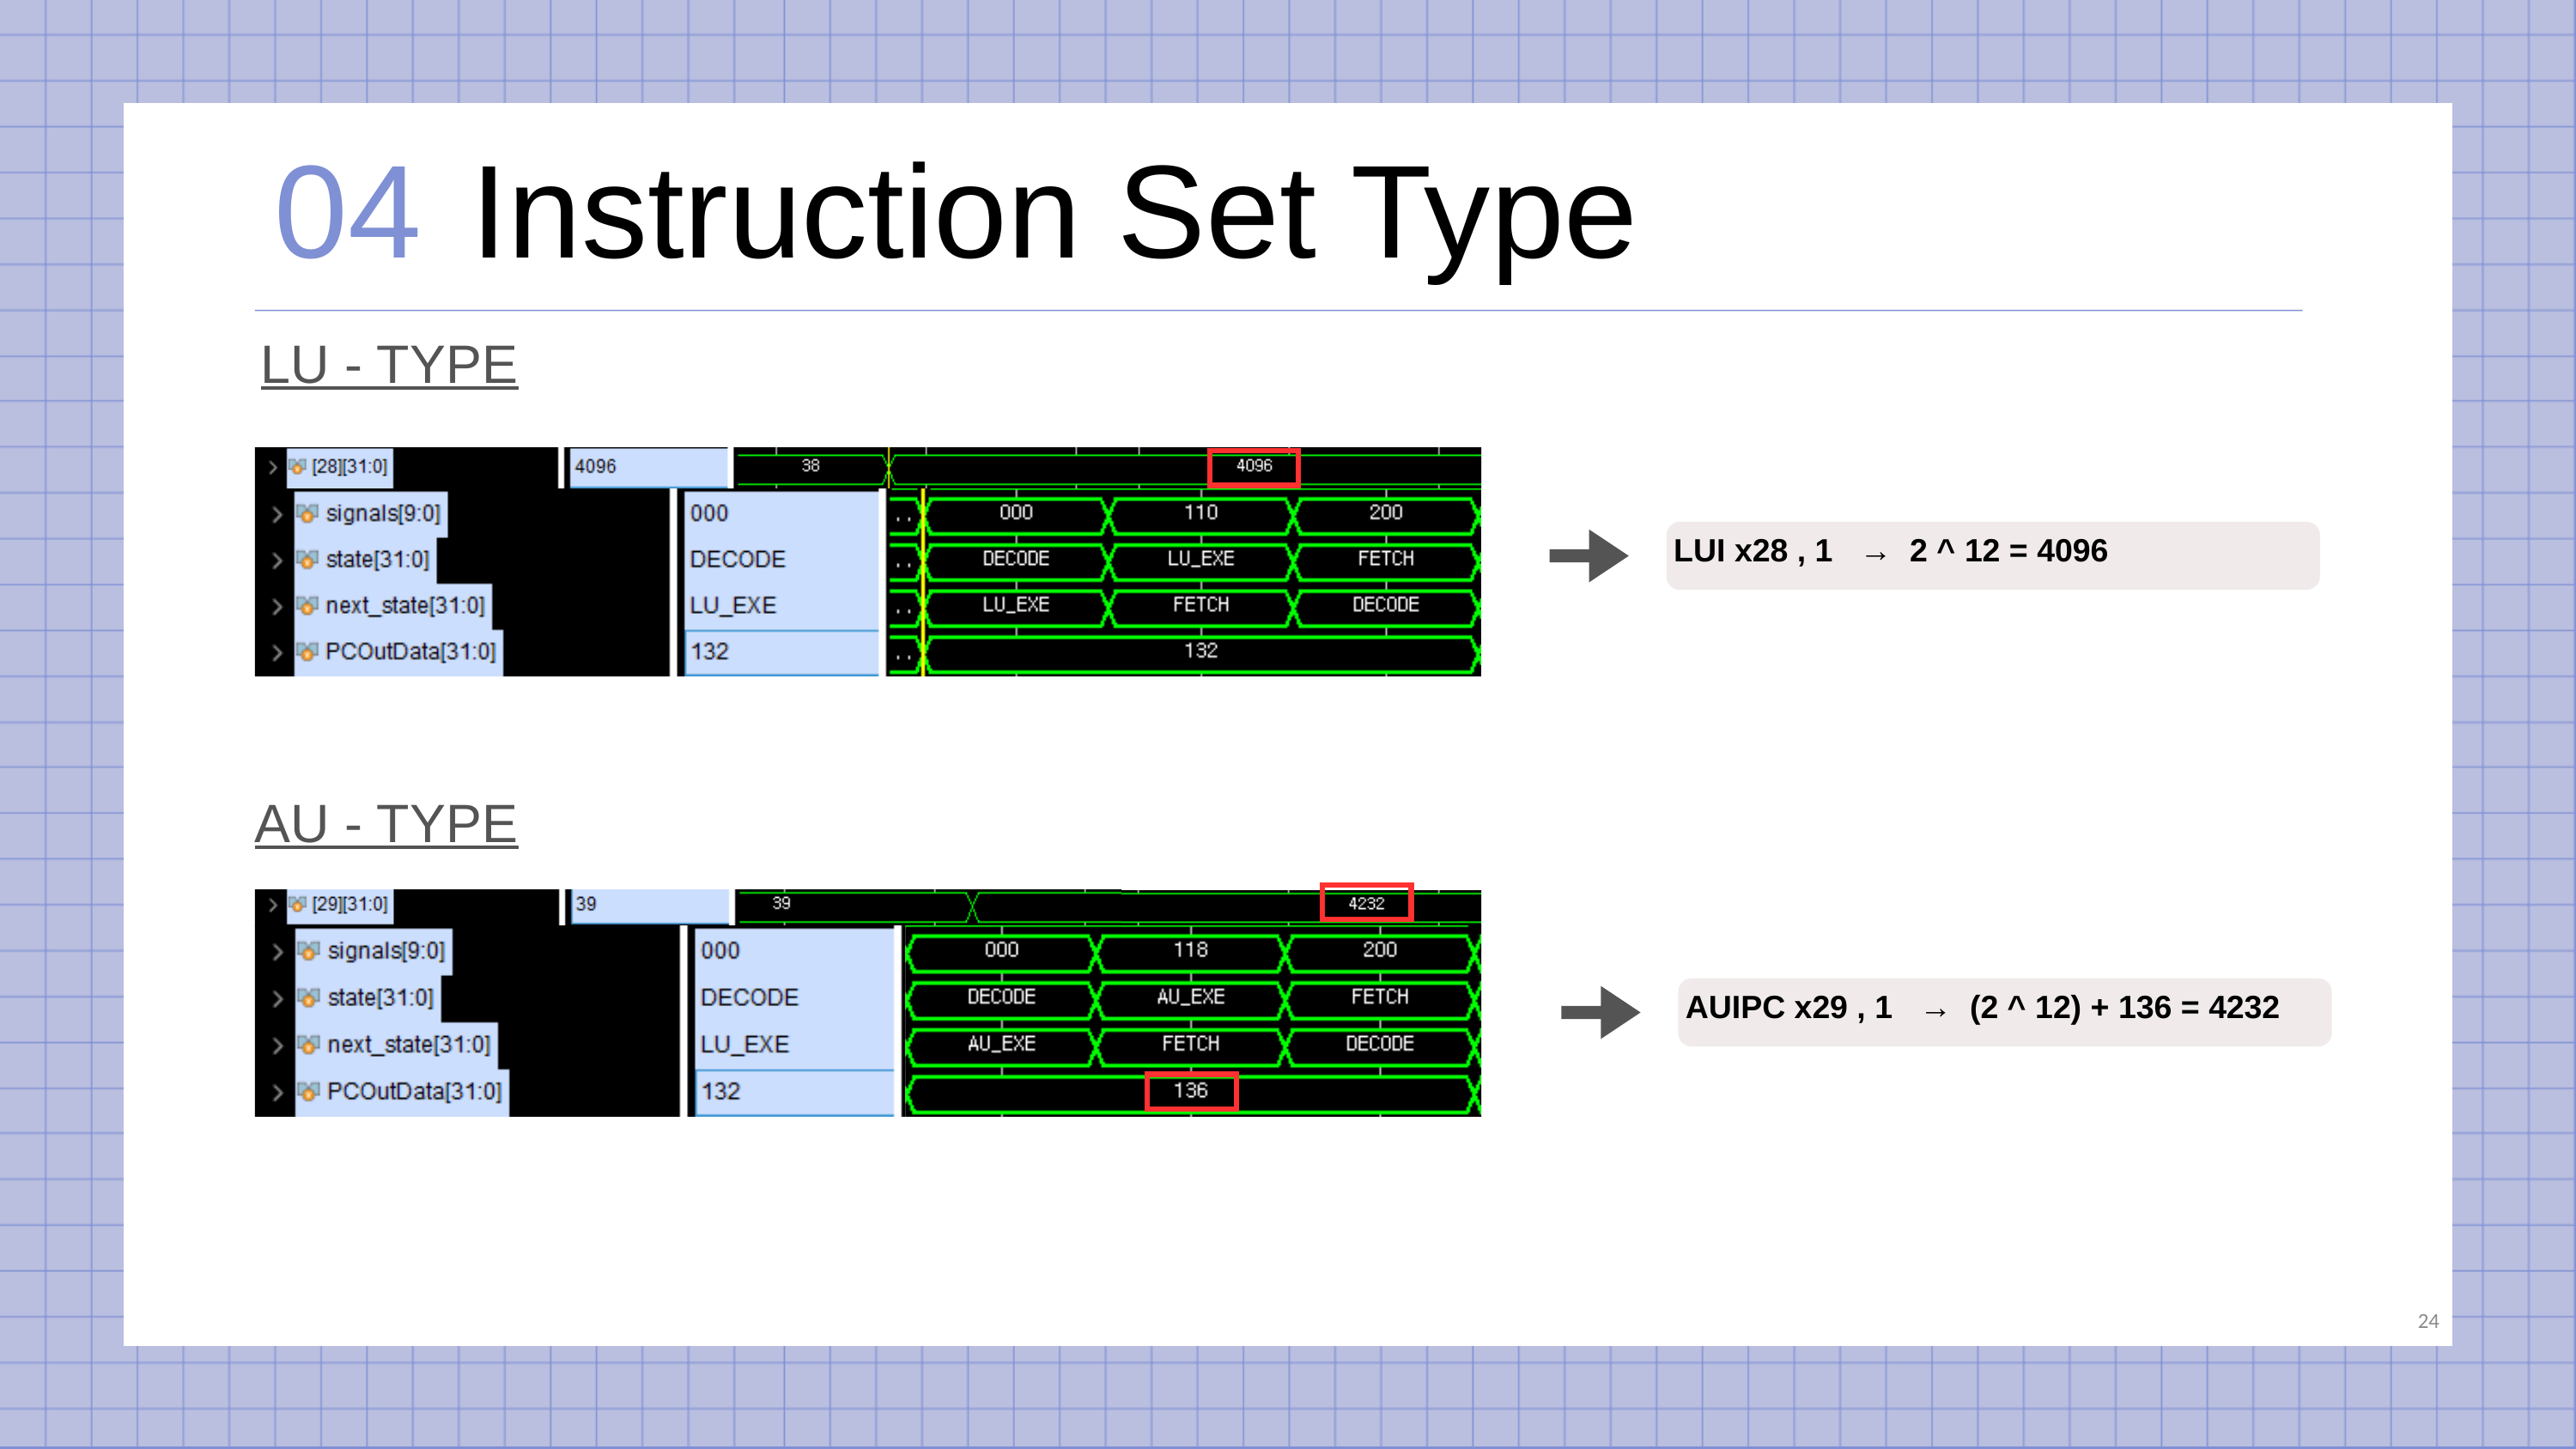

04
Instruction Set Type

LU - TYPE

LUI x28 , 1   →  2 ^ 12 = 4096

AU - TYPE

AUIPC x29 , 1   →  (2 ^ 12) + 136 = 4232

24